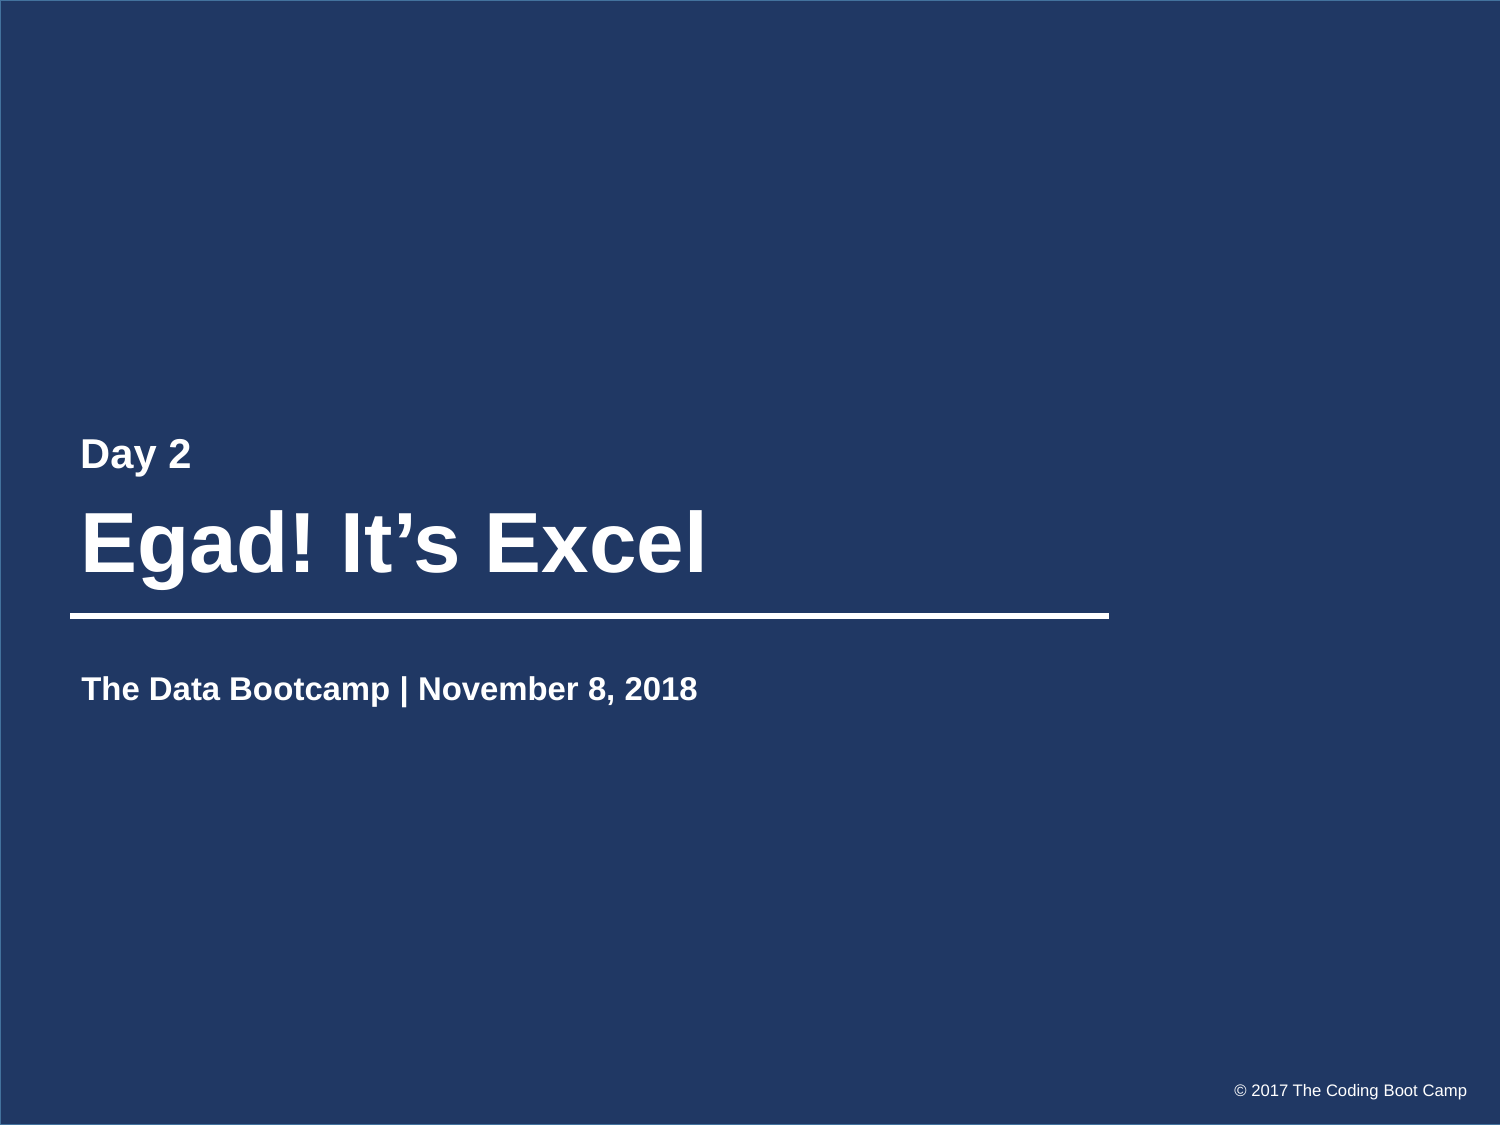

Day 2
# Egad! It’s Excel
The Data Bootcamp | November 8, 2018